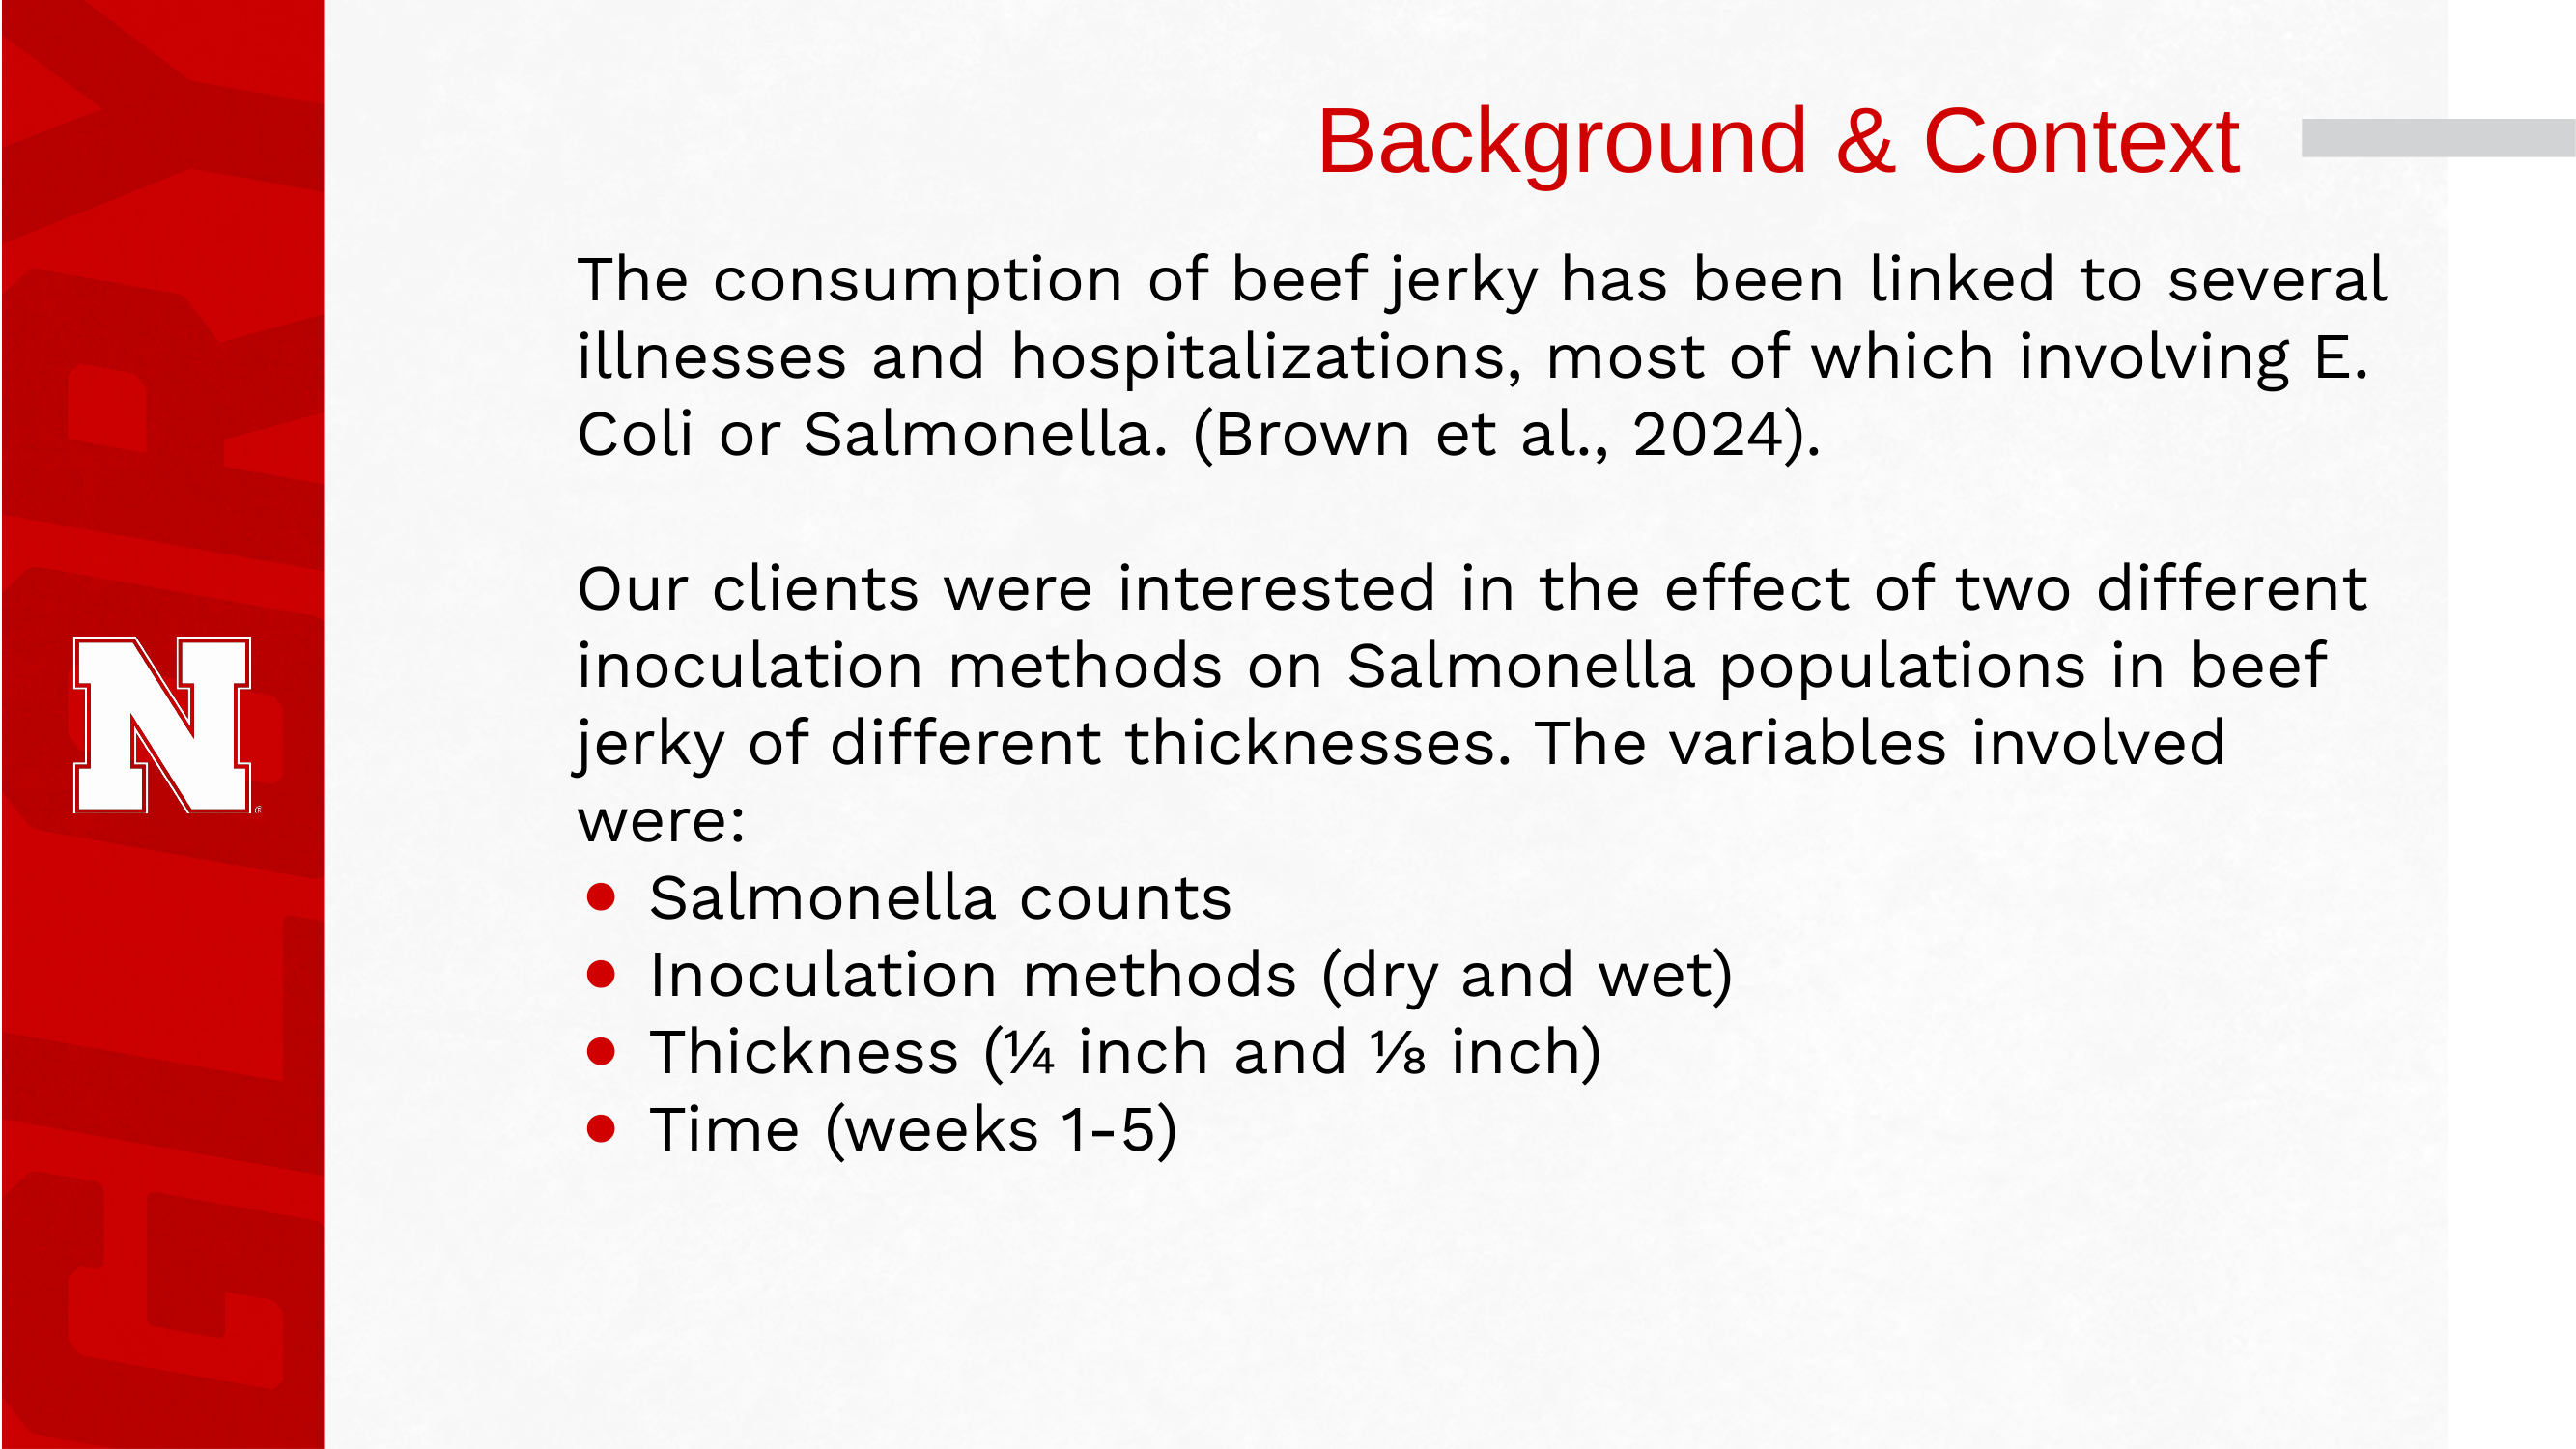

# Background & Context
The consumption of beef jerky has been linked to several illnesses and hospitalizations, most of which involving E. Coli or Salmonella. (Brown et al., 2024).

Our clients were interested in the effect of two different inoculation methods on Salmonella populations in beef jerky of different thicknesses. The variables involved were:
Salmonella counts
Inoculation methods (dry and wet)
Thickness (¼ inch and ⅛ inch)
Time (weeks 1-5)